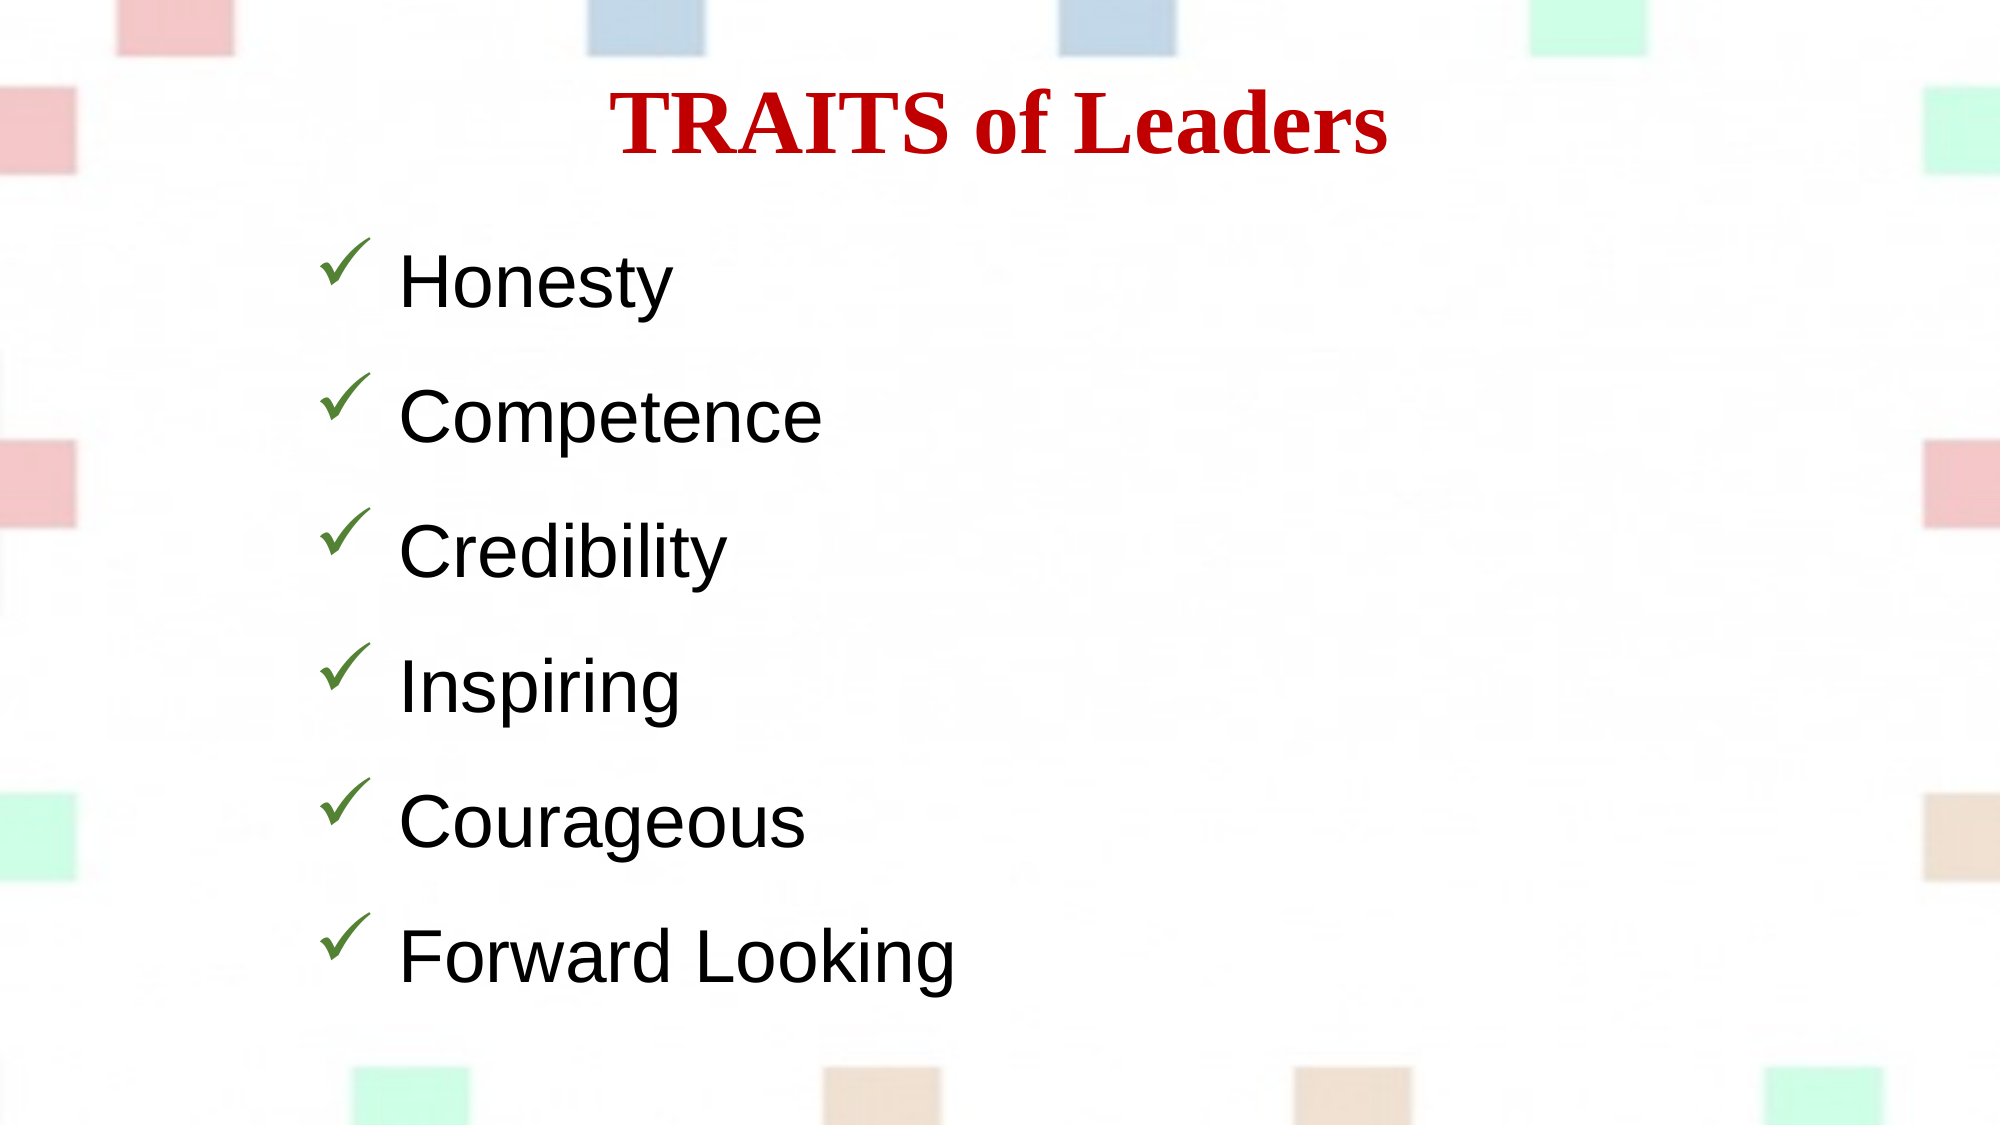

TRAITS of Leaders
Honesty
Competence
Credibility
Inspiring
Courageous
Forward Looking